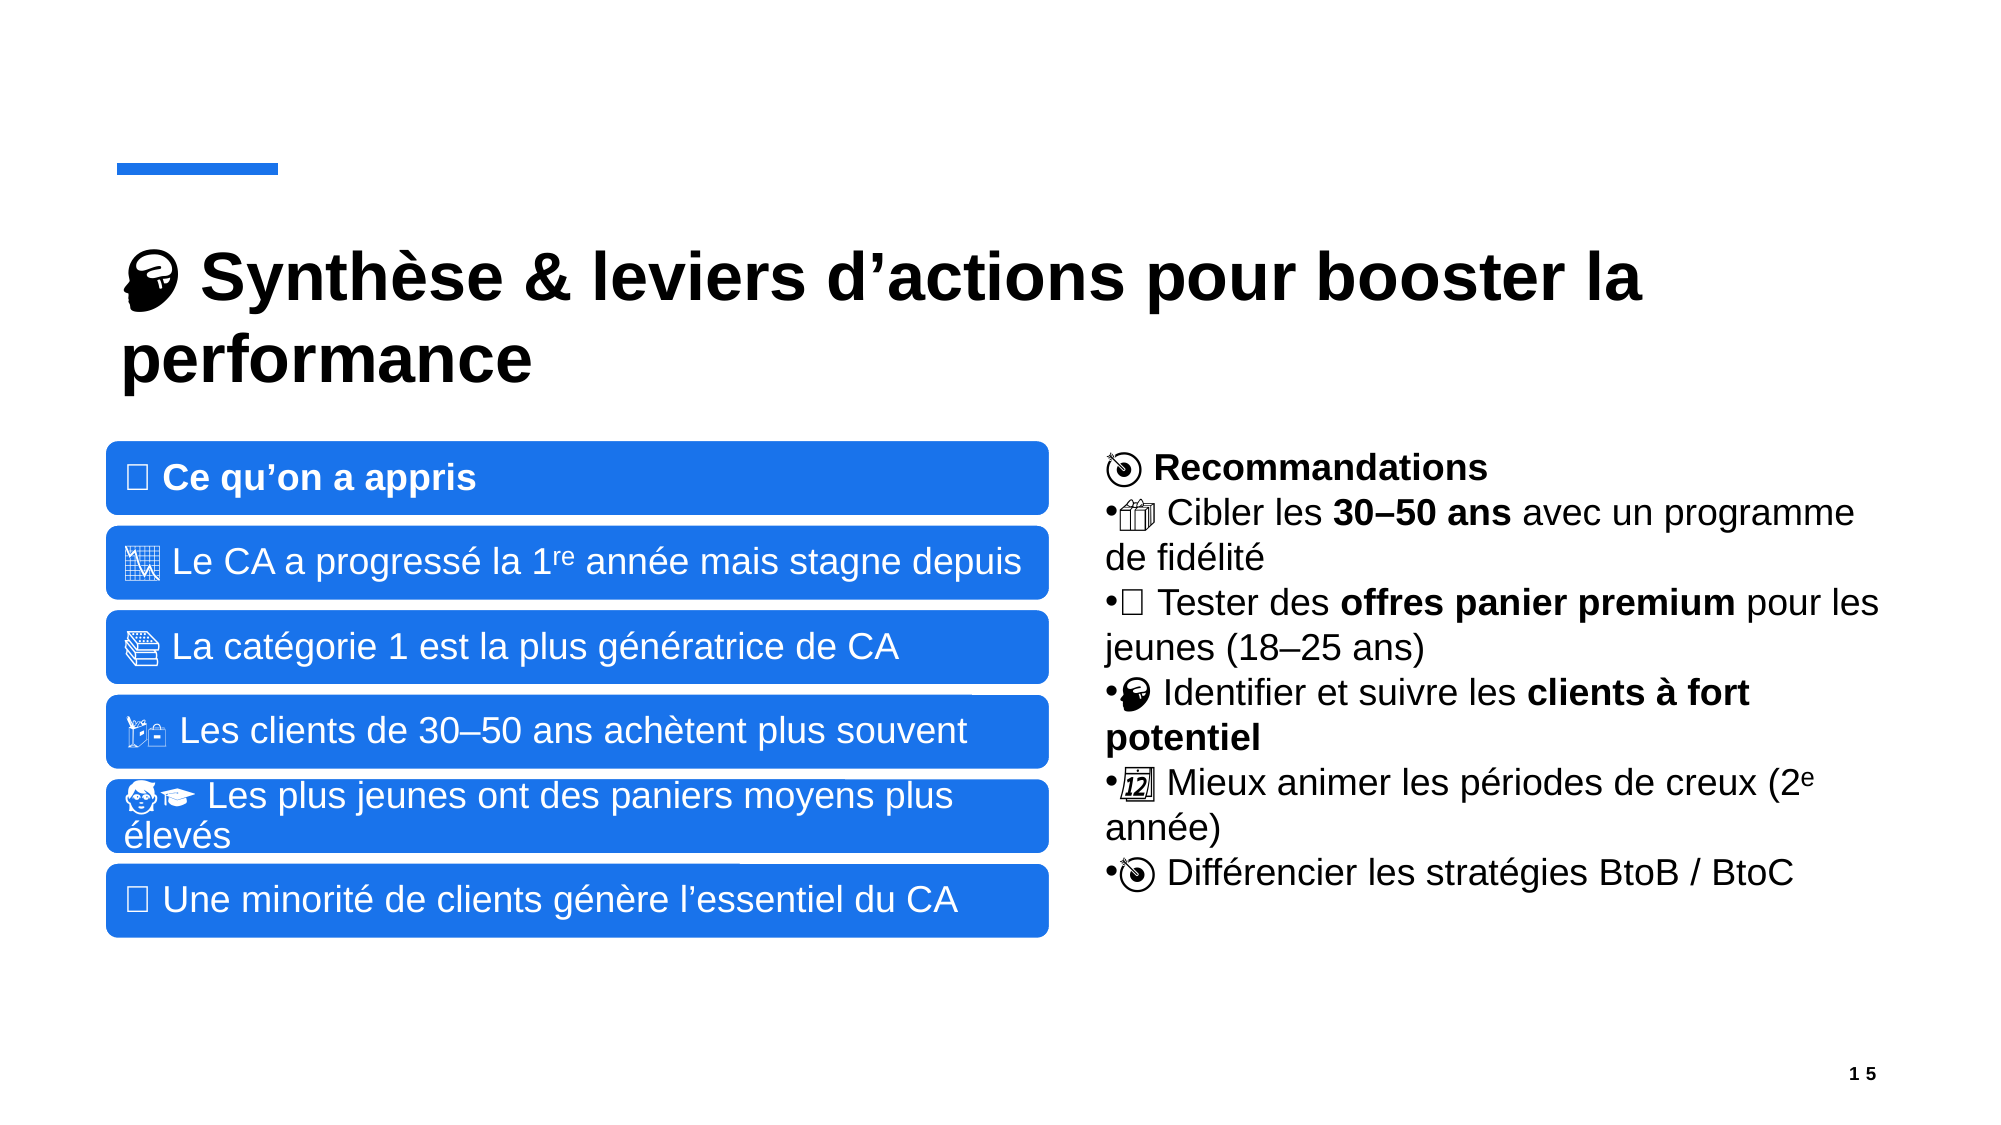

# 🧠 Synthèse & leviers d’actions pour booster la performance
🧾 Ce qu’on a appris
📉 Le CA a progressé la 1ʳᵉ année mais stagne depuis
📚 La catégorie 1 est la plus génératrice de CA
🛍️ Les clients de 30–50 ans achètent plus souvent
🧑‍🎓 Les plus jeunes ont des paniers moyens plus élevés
🧲 Une minorité de clients génère l’essentiel du CA
🎯 Recommandations
🎁 Cibler les 30–50 ans avec un programme de fidélité
🧪 Tester des offres panier premium pour les jeunes (18–25 ans)
🧠 Identifier et suivre les clients à fort potentiel
📆 Mieux animer les périodes de creux (2ᵉ année)
🎯 Différencier les stratégies BtoB / BtoC

15